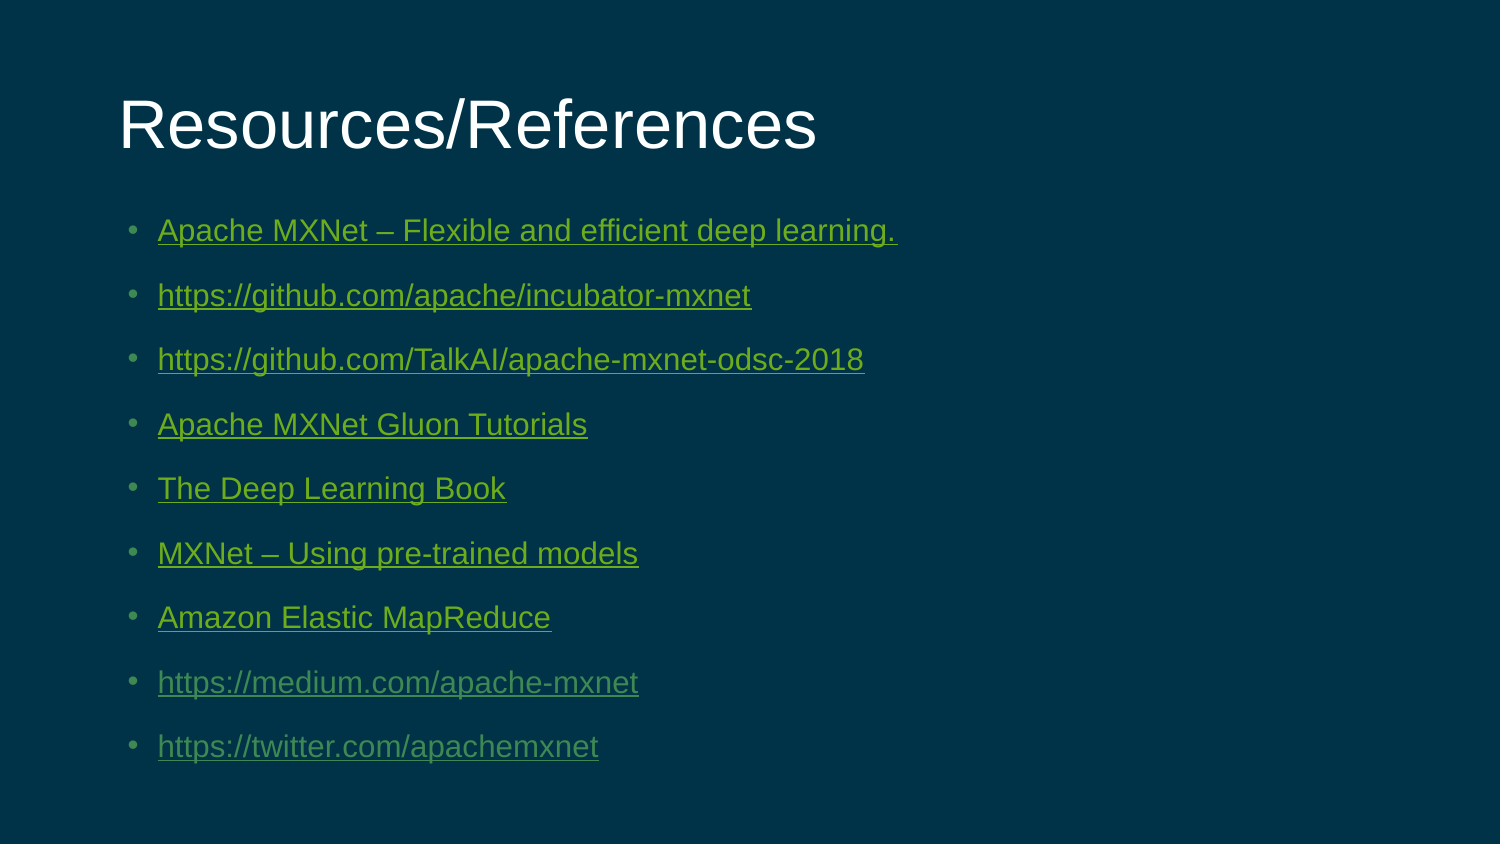

# Resources/References
Apache MXNet – Flexible and efficient deep learning.
https://github.com/apache/incubator-mxnet
https://github.com/TalkAI/apache-mxnet-odsc-2018
Apache MXNet Gluon Tutorials
The Deep Learning Book
MXNet – Using pre-trained models
Amazon Elastic MapReduce
https://medium.com/apache-mxnet
https://twitter.com/apachemxnet